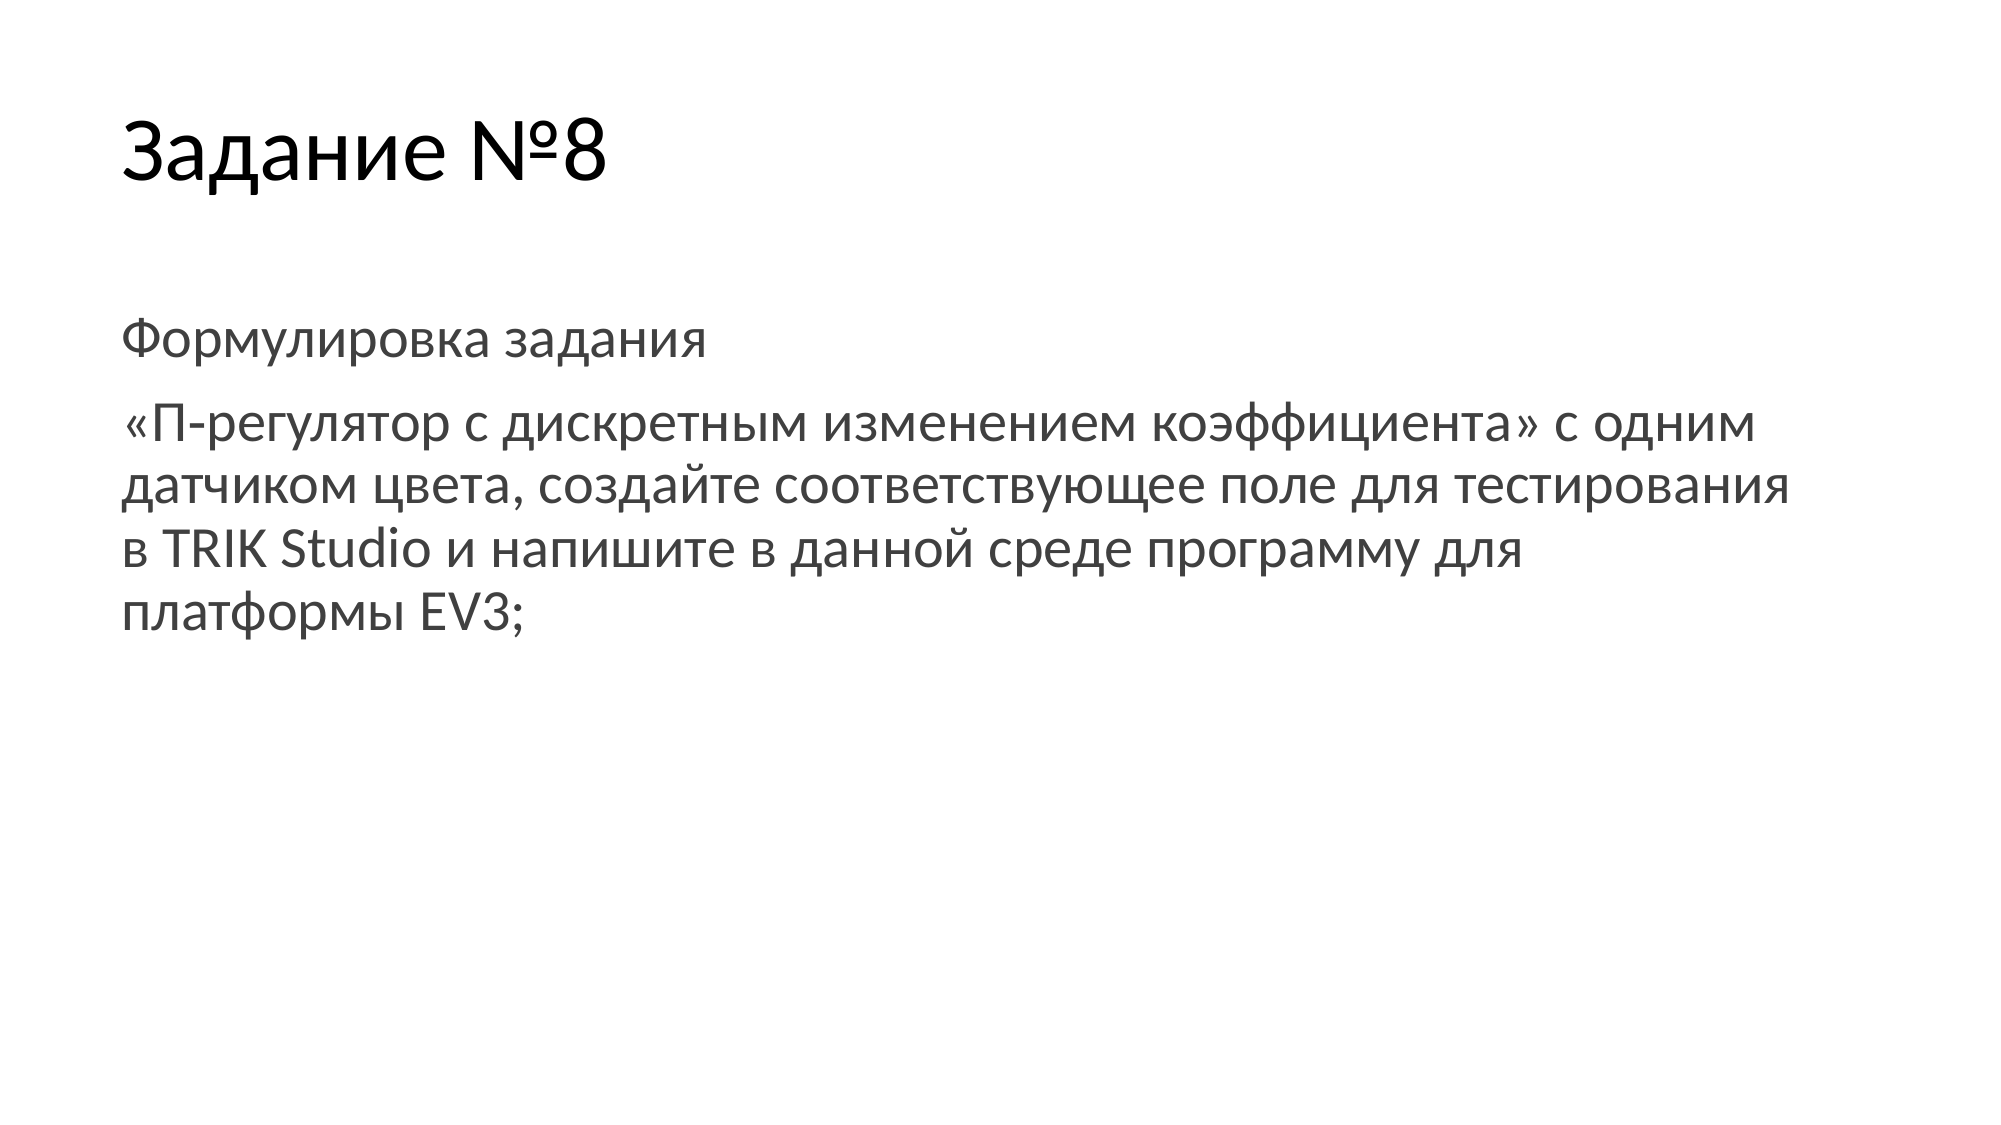

# Задание №8
Формулировка задания
«П‐регулятор с дискретным изменением коэффициента» с одним	 датчиком цвета, создайте соответствующее поле для тестирования в TRIK Studio и напишите в данной среде программу для платформы EV3;